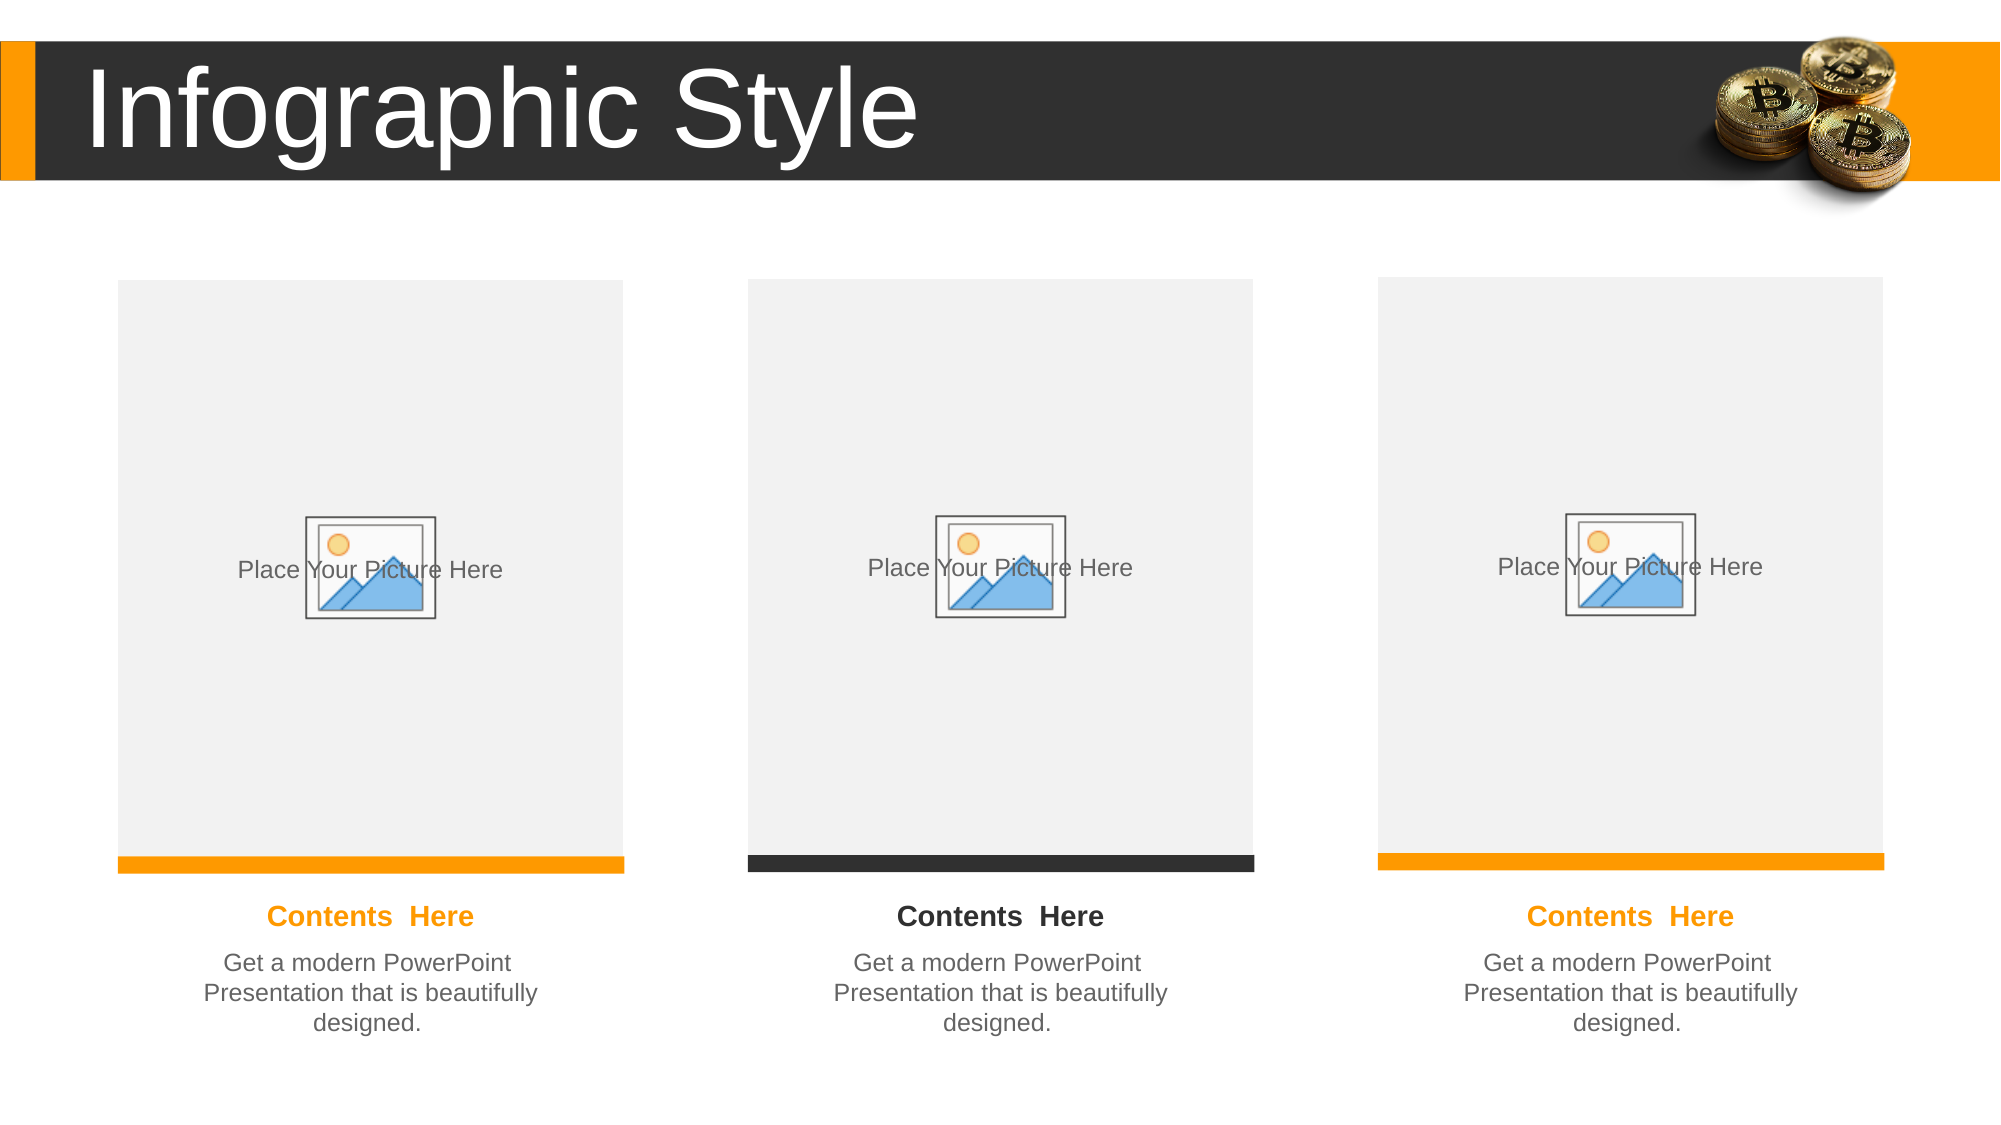

Infographic Style

Contents  Here
Get a modern PowerPoint  Presentation that is beautifully designed.
Contents  Here
Get a modern PowerPoint  Presentation that is beautifully designed.
Contents  Here
Get a modern PowerPoint  Presentation that is beautifully designed.